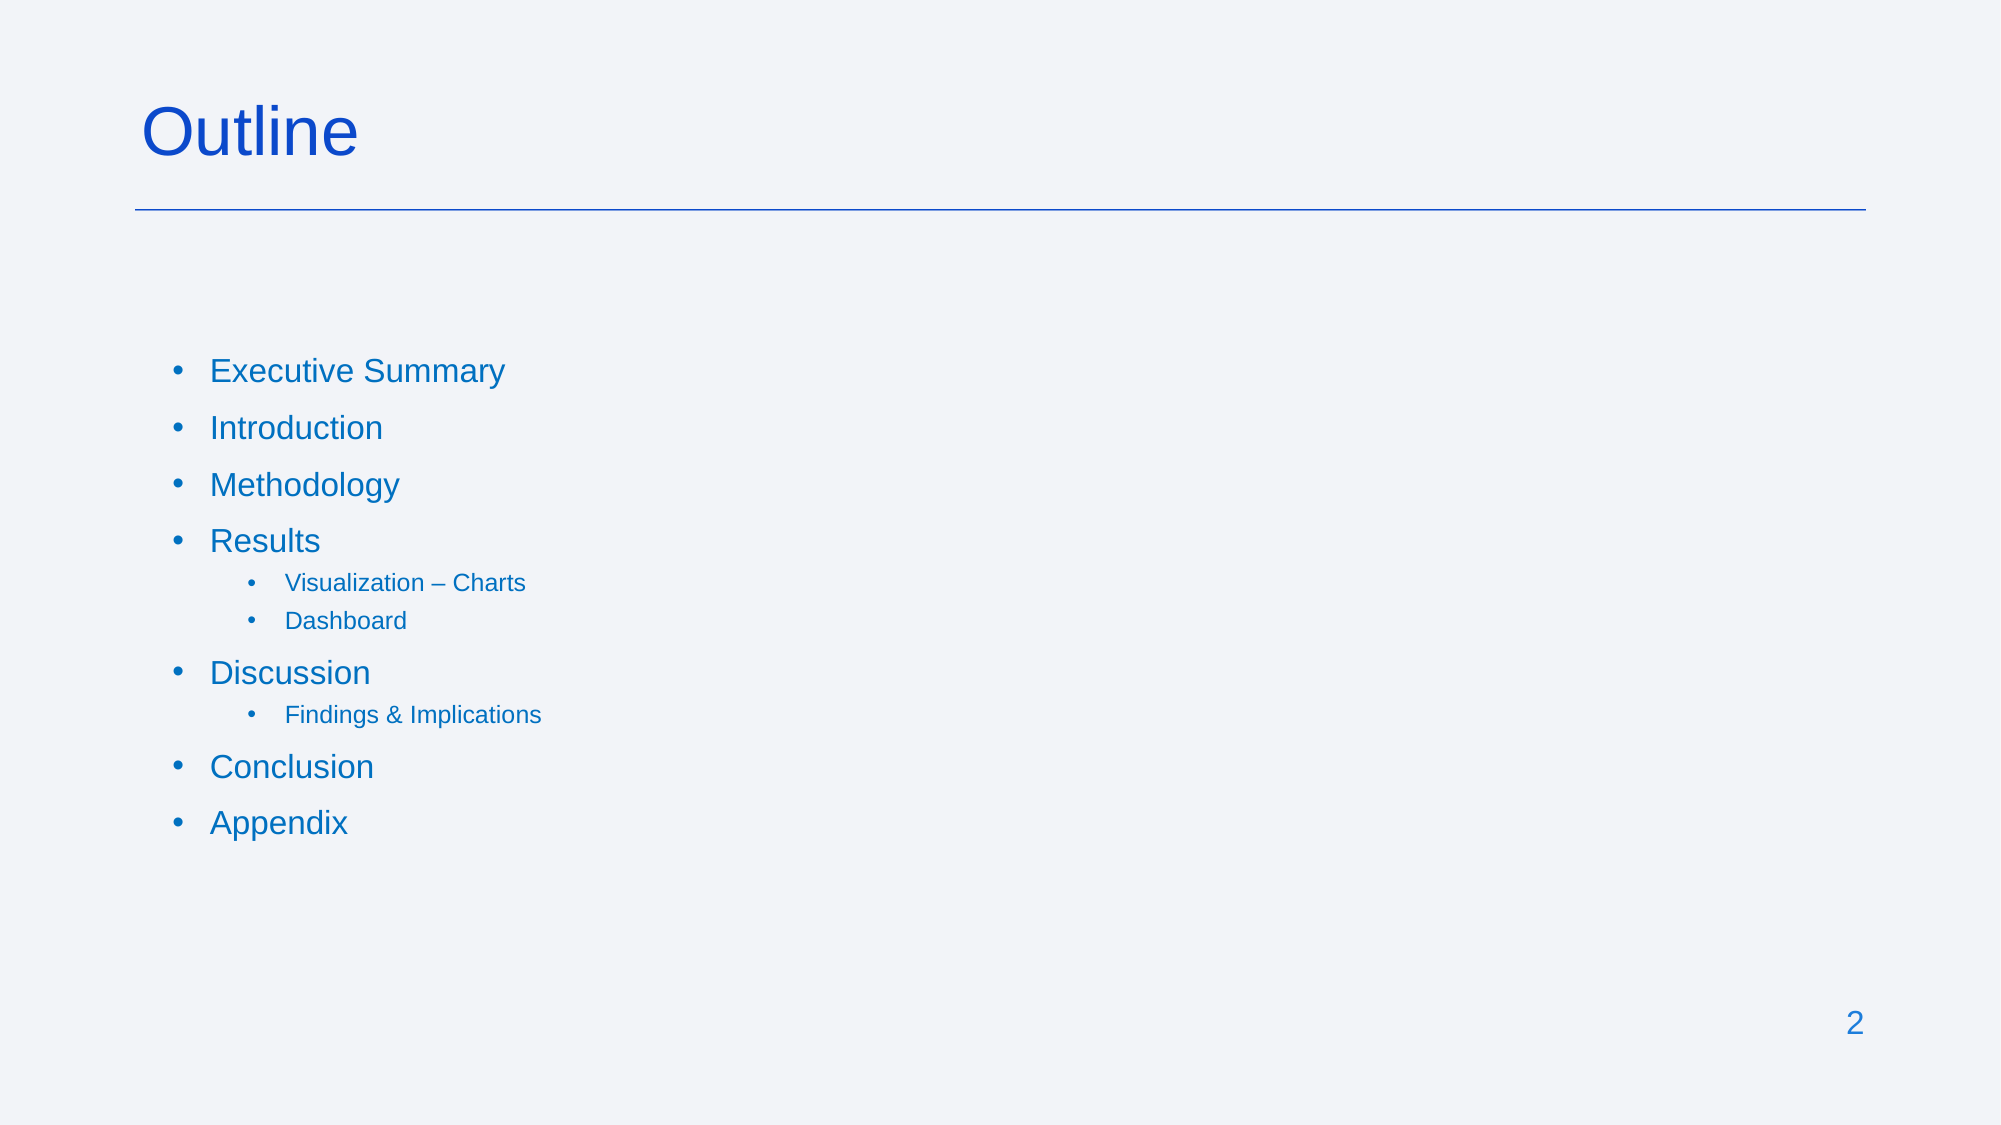

Outline
Executive Summary​
Introduction​
Methodology​
Results​
Visualization – Charts​
Dashboard​
Discussion​
Findings & Implications​
Conclusion​
Appendix
2